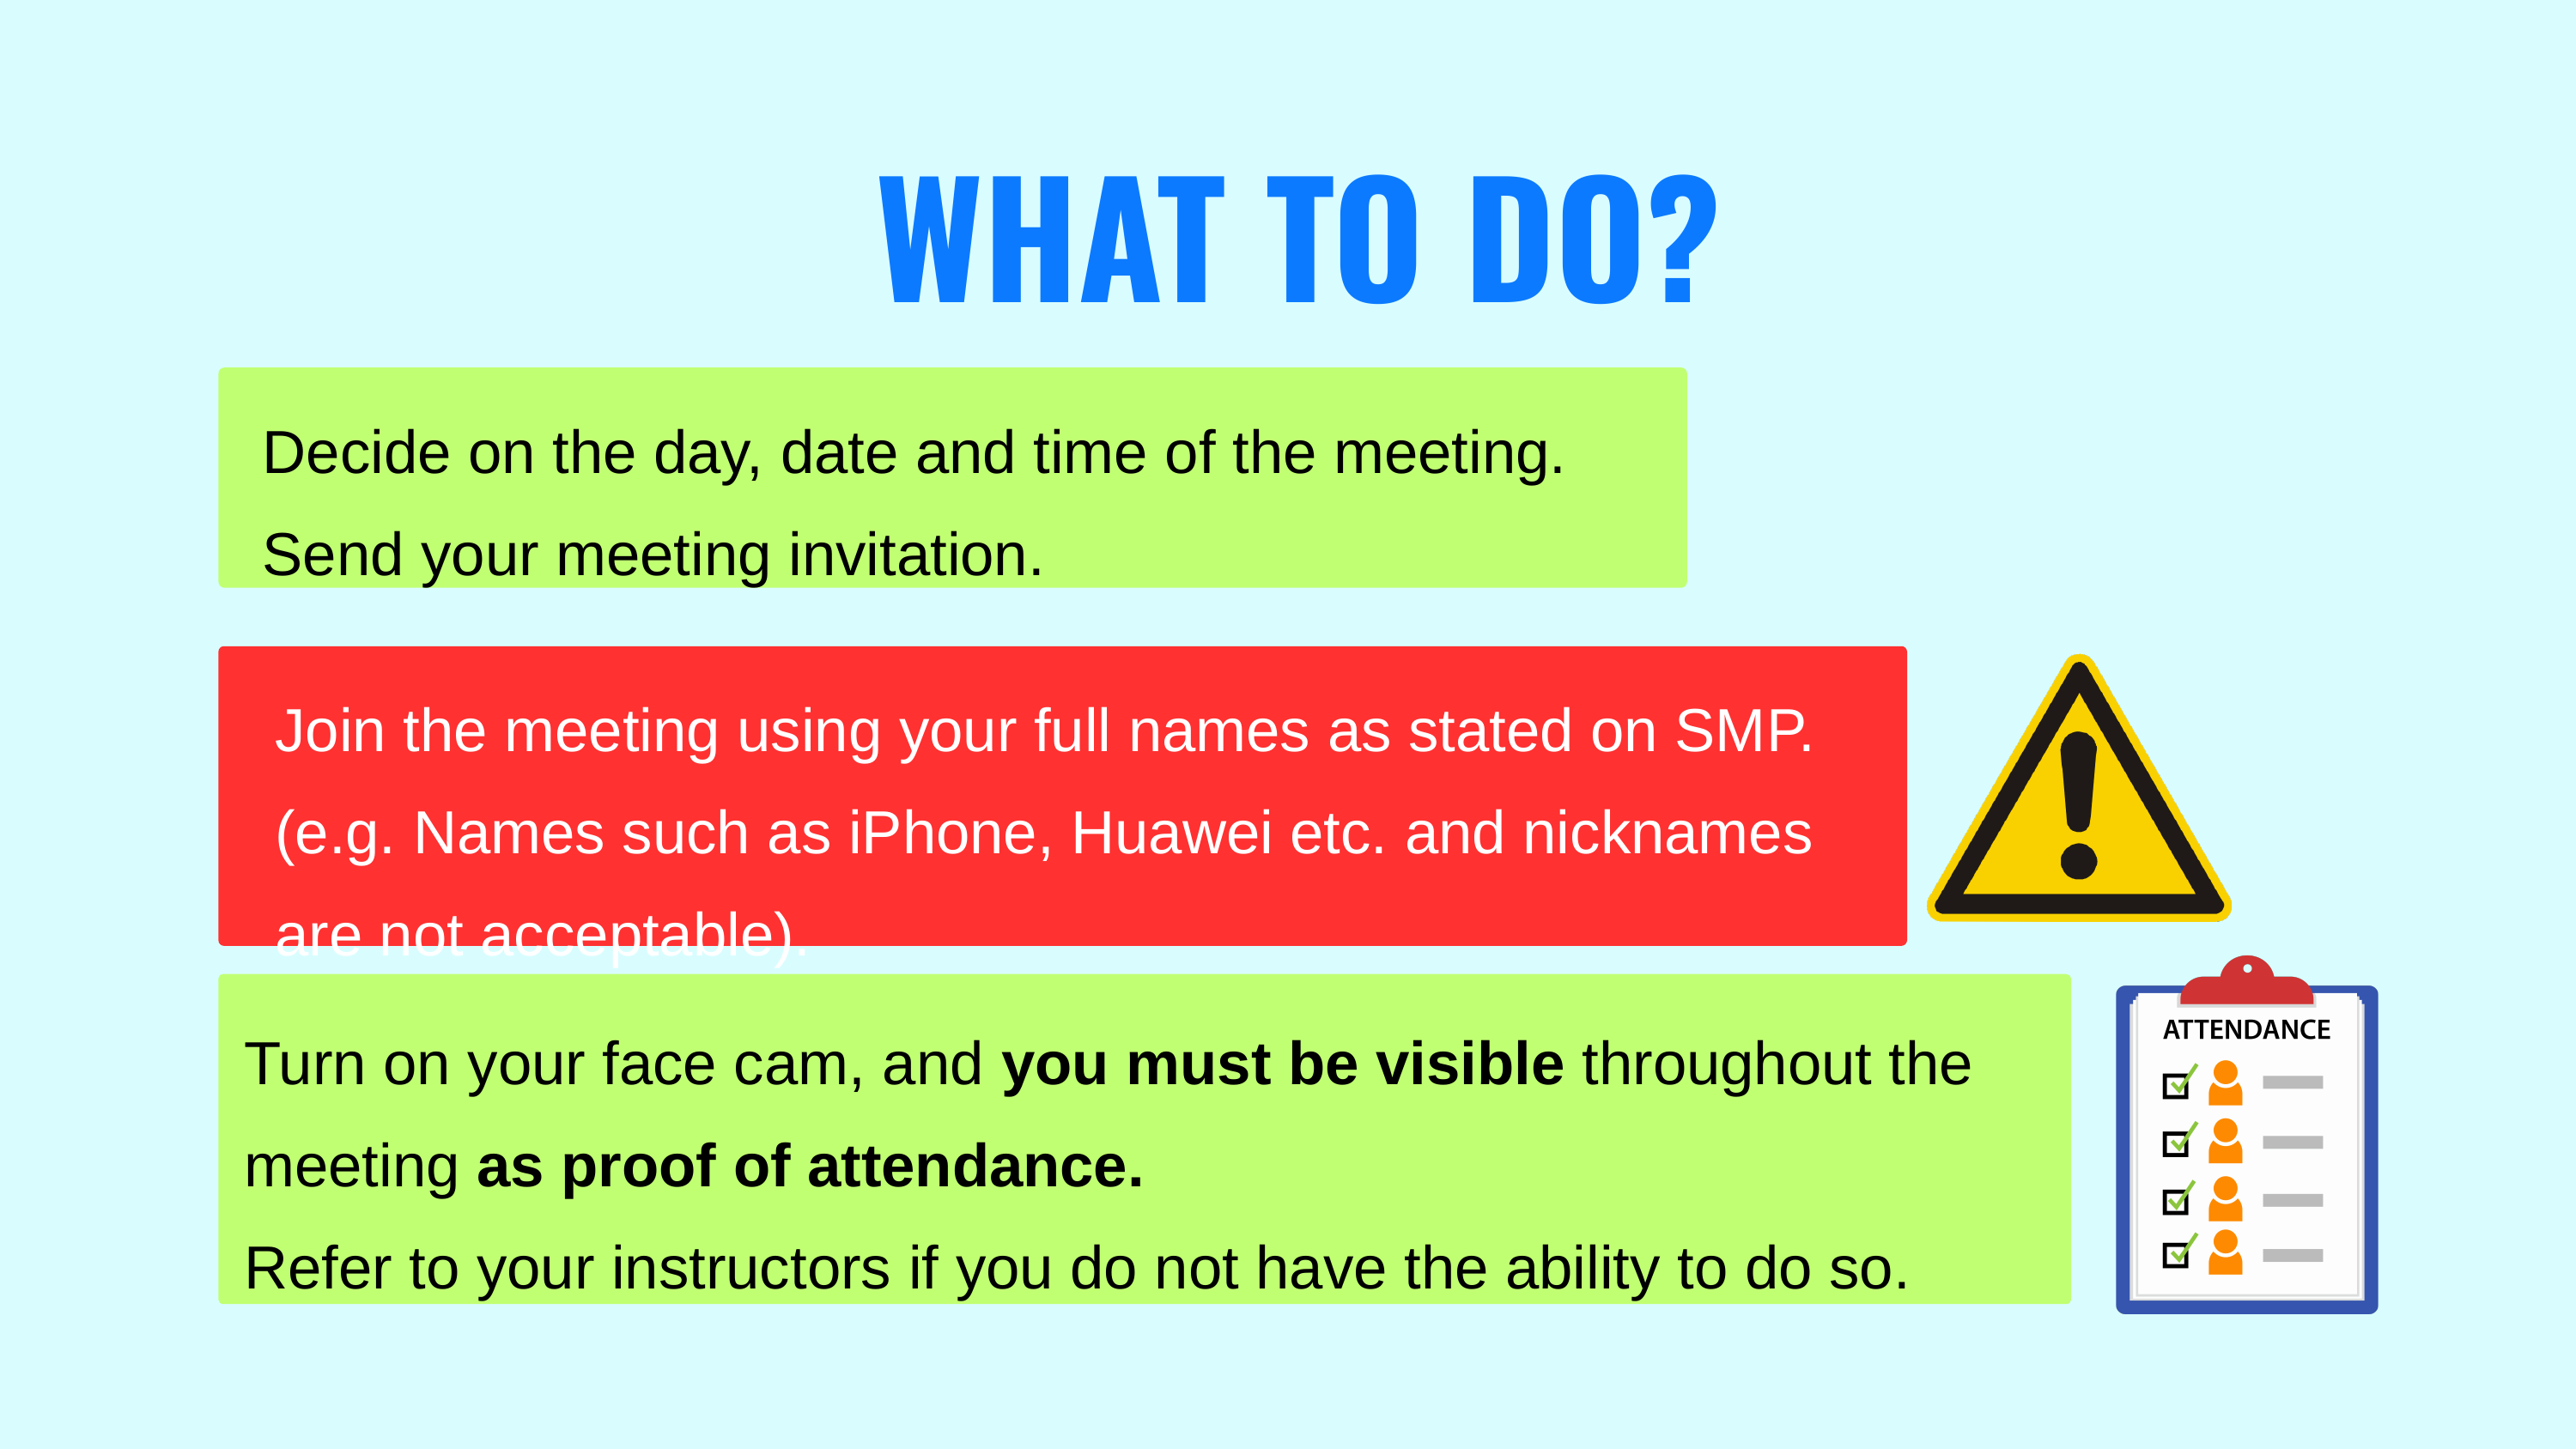

WHAT TO DO?

Decide on the day, date and time of the meeting.
Send your meeting invitation.

Join the meeting using your full names as stated on SMP.
(e.g. Names such as iPhone, Huawei etc. and nicknames
are not acceptable).

Turn on your face cam, and you must be visible throughout the meeting as proof of attendance.
Refer to your instructors if you do not have the ability to do so.